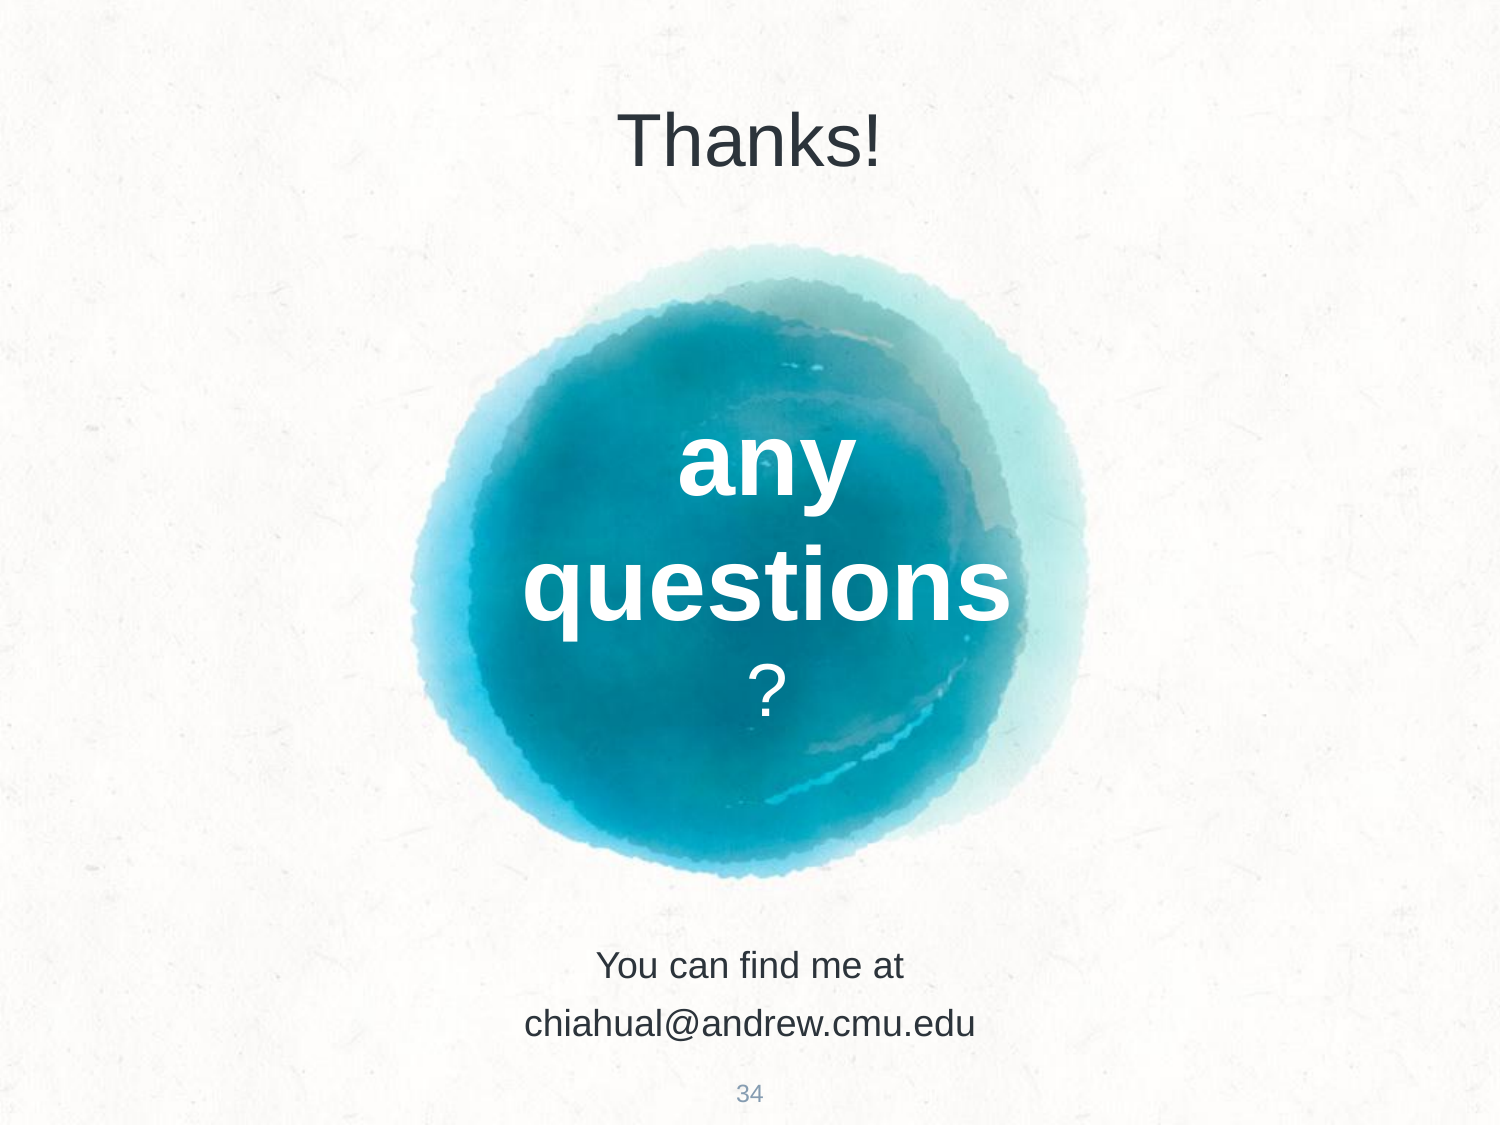

Thanks!
any
questions
?
You can find me at
chiahual@andrew.cmu.edu
34